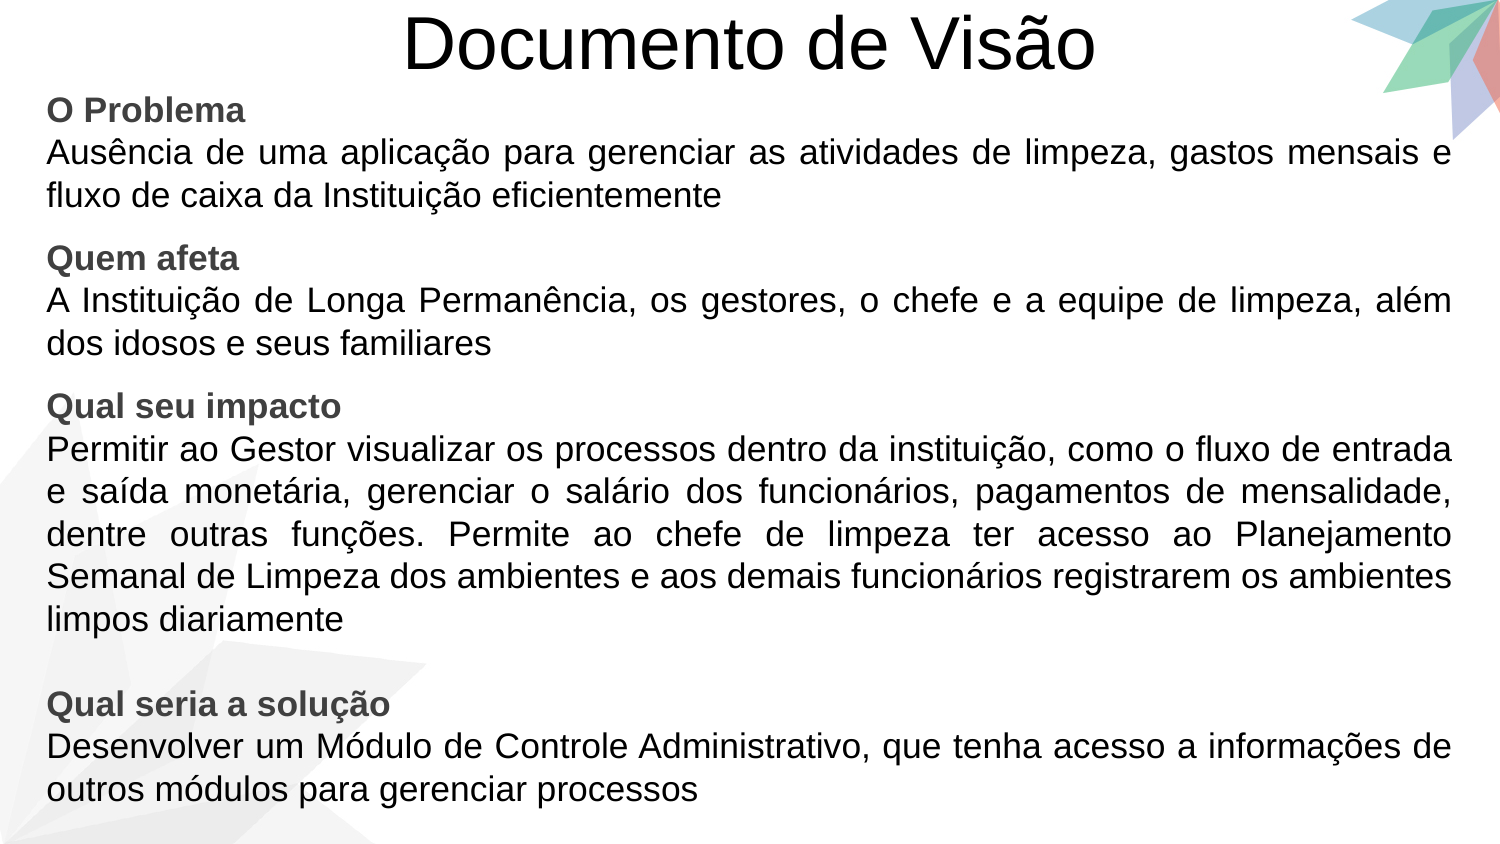

Documento de Visão
O Problema
Ausência de uma aplicação para gerenciar as atividades de limpeza, gastos mensais e fluxo de caixa da Instituição eficientemente
Quem afeta
A Instituição de Longa Permanência, os gestores, o chefe e a equipe de limpeza, além dos idosos e seus familiares
Qual seu impacto
Permitir ao Gestor visualizar os processos dentro da instituição, como o fluxo de entrada e saída monetária, gerenciar o salário dos funcionários, pagamentos de mensalidade, dentre outras funções. Permite ao chefe de limpeza ter acesso ao Planejamento Semanal de Limpeza dos ambientes e aos demais funcionários registrarem os ambientes limpos diariamente

Qual seria a solução
Desenvolver um Módulo de Controle Administrativo, que tenha acesso a informações de outros módulos para gerenciar processos